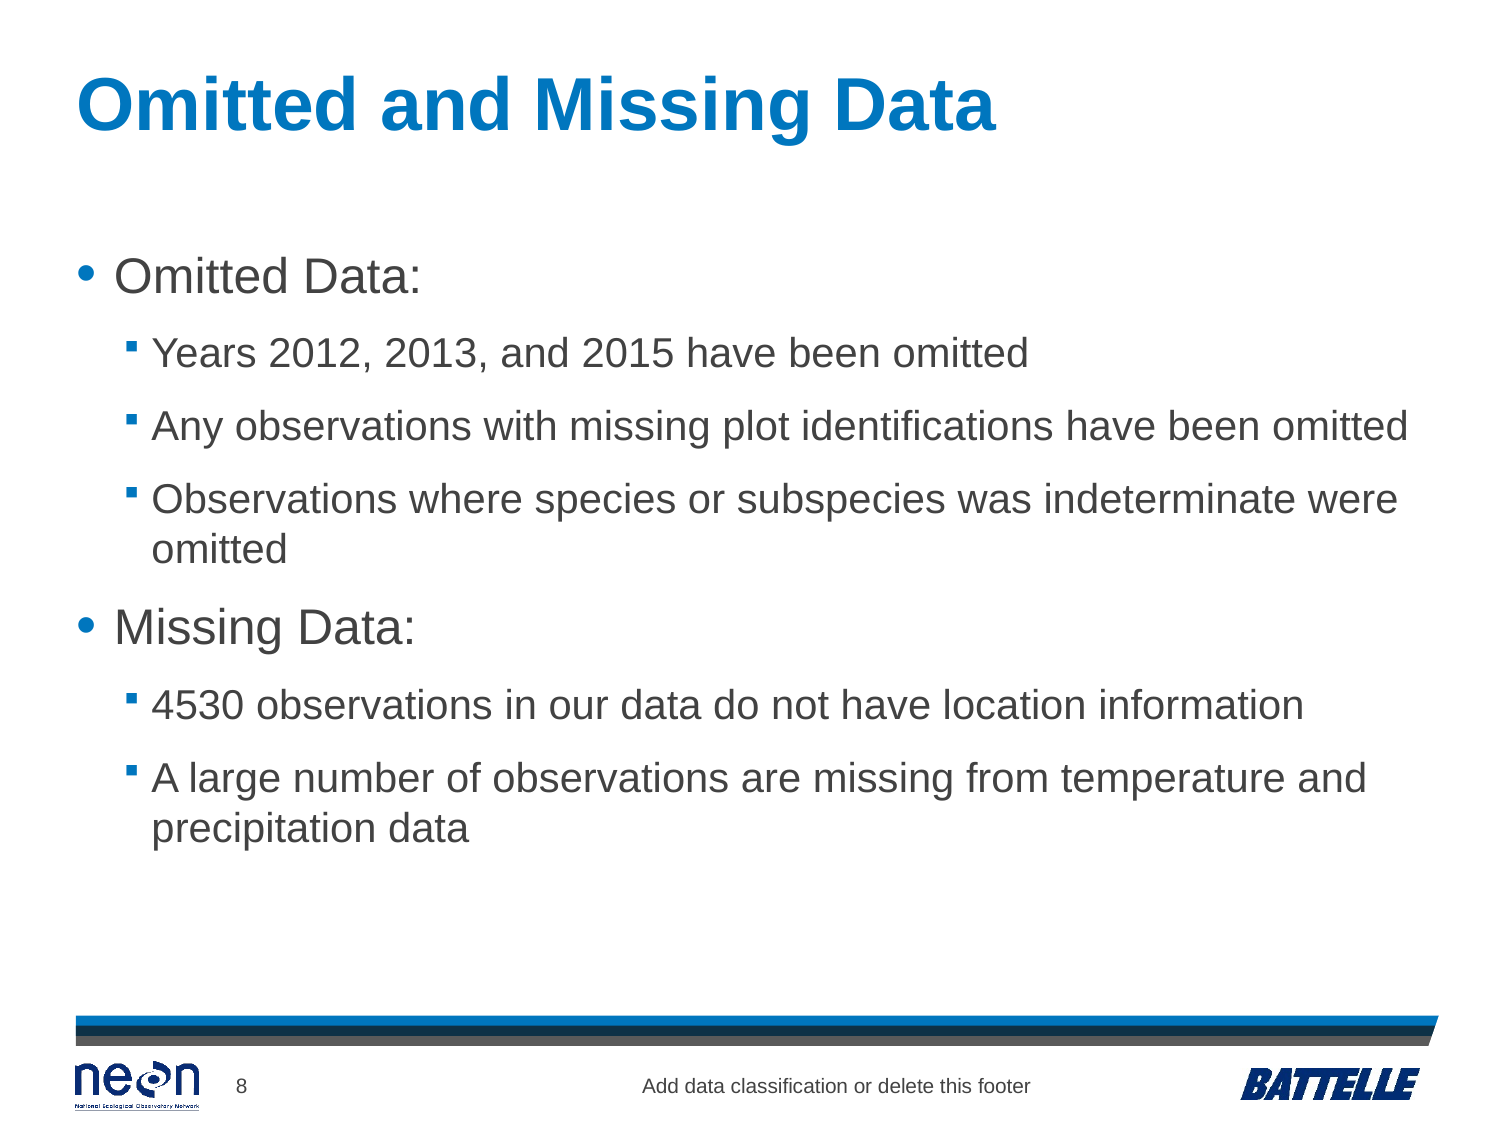

# Omitted and Missing Data
Omitted Data:
Years 2012, 2013, and 2015 have been omitted
Any observations with missing plot identifications have been omitted
Observations where species or subspecies was indeterminate were omitted
Missing Data:
4530 observations in our data do not have location information
A large number of observations are missing from temperature and precipitation data

8
Add data classification or delete this footer